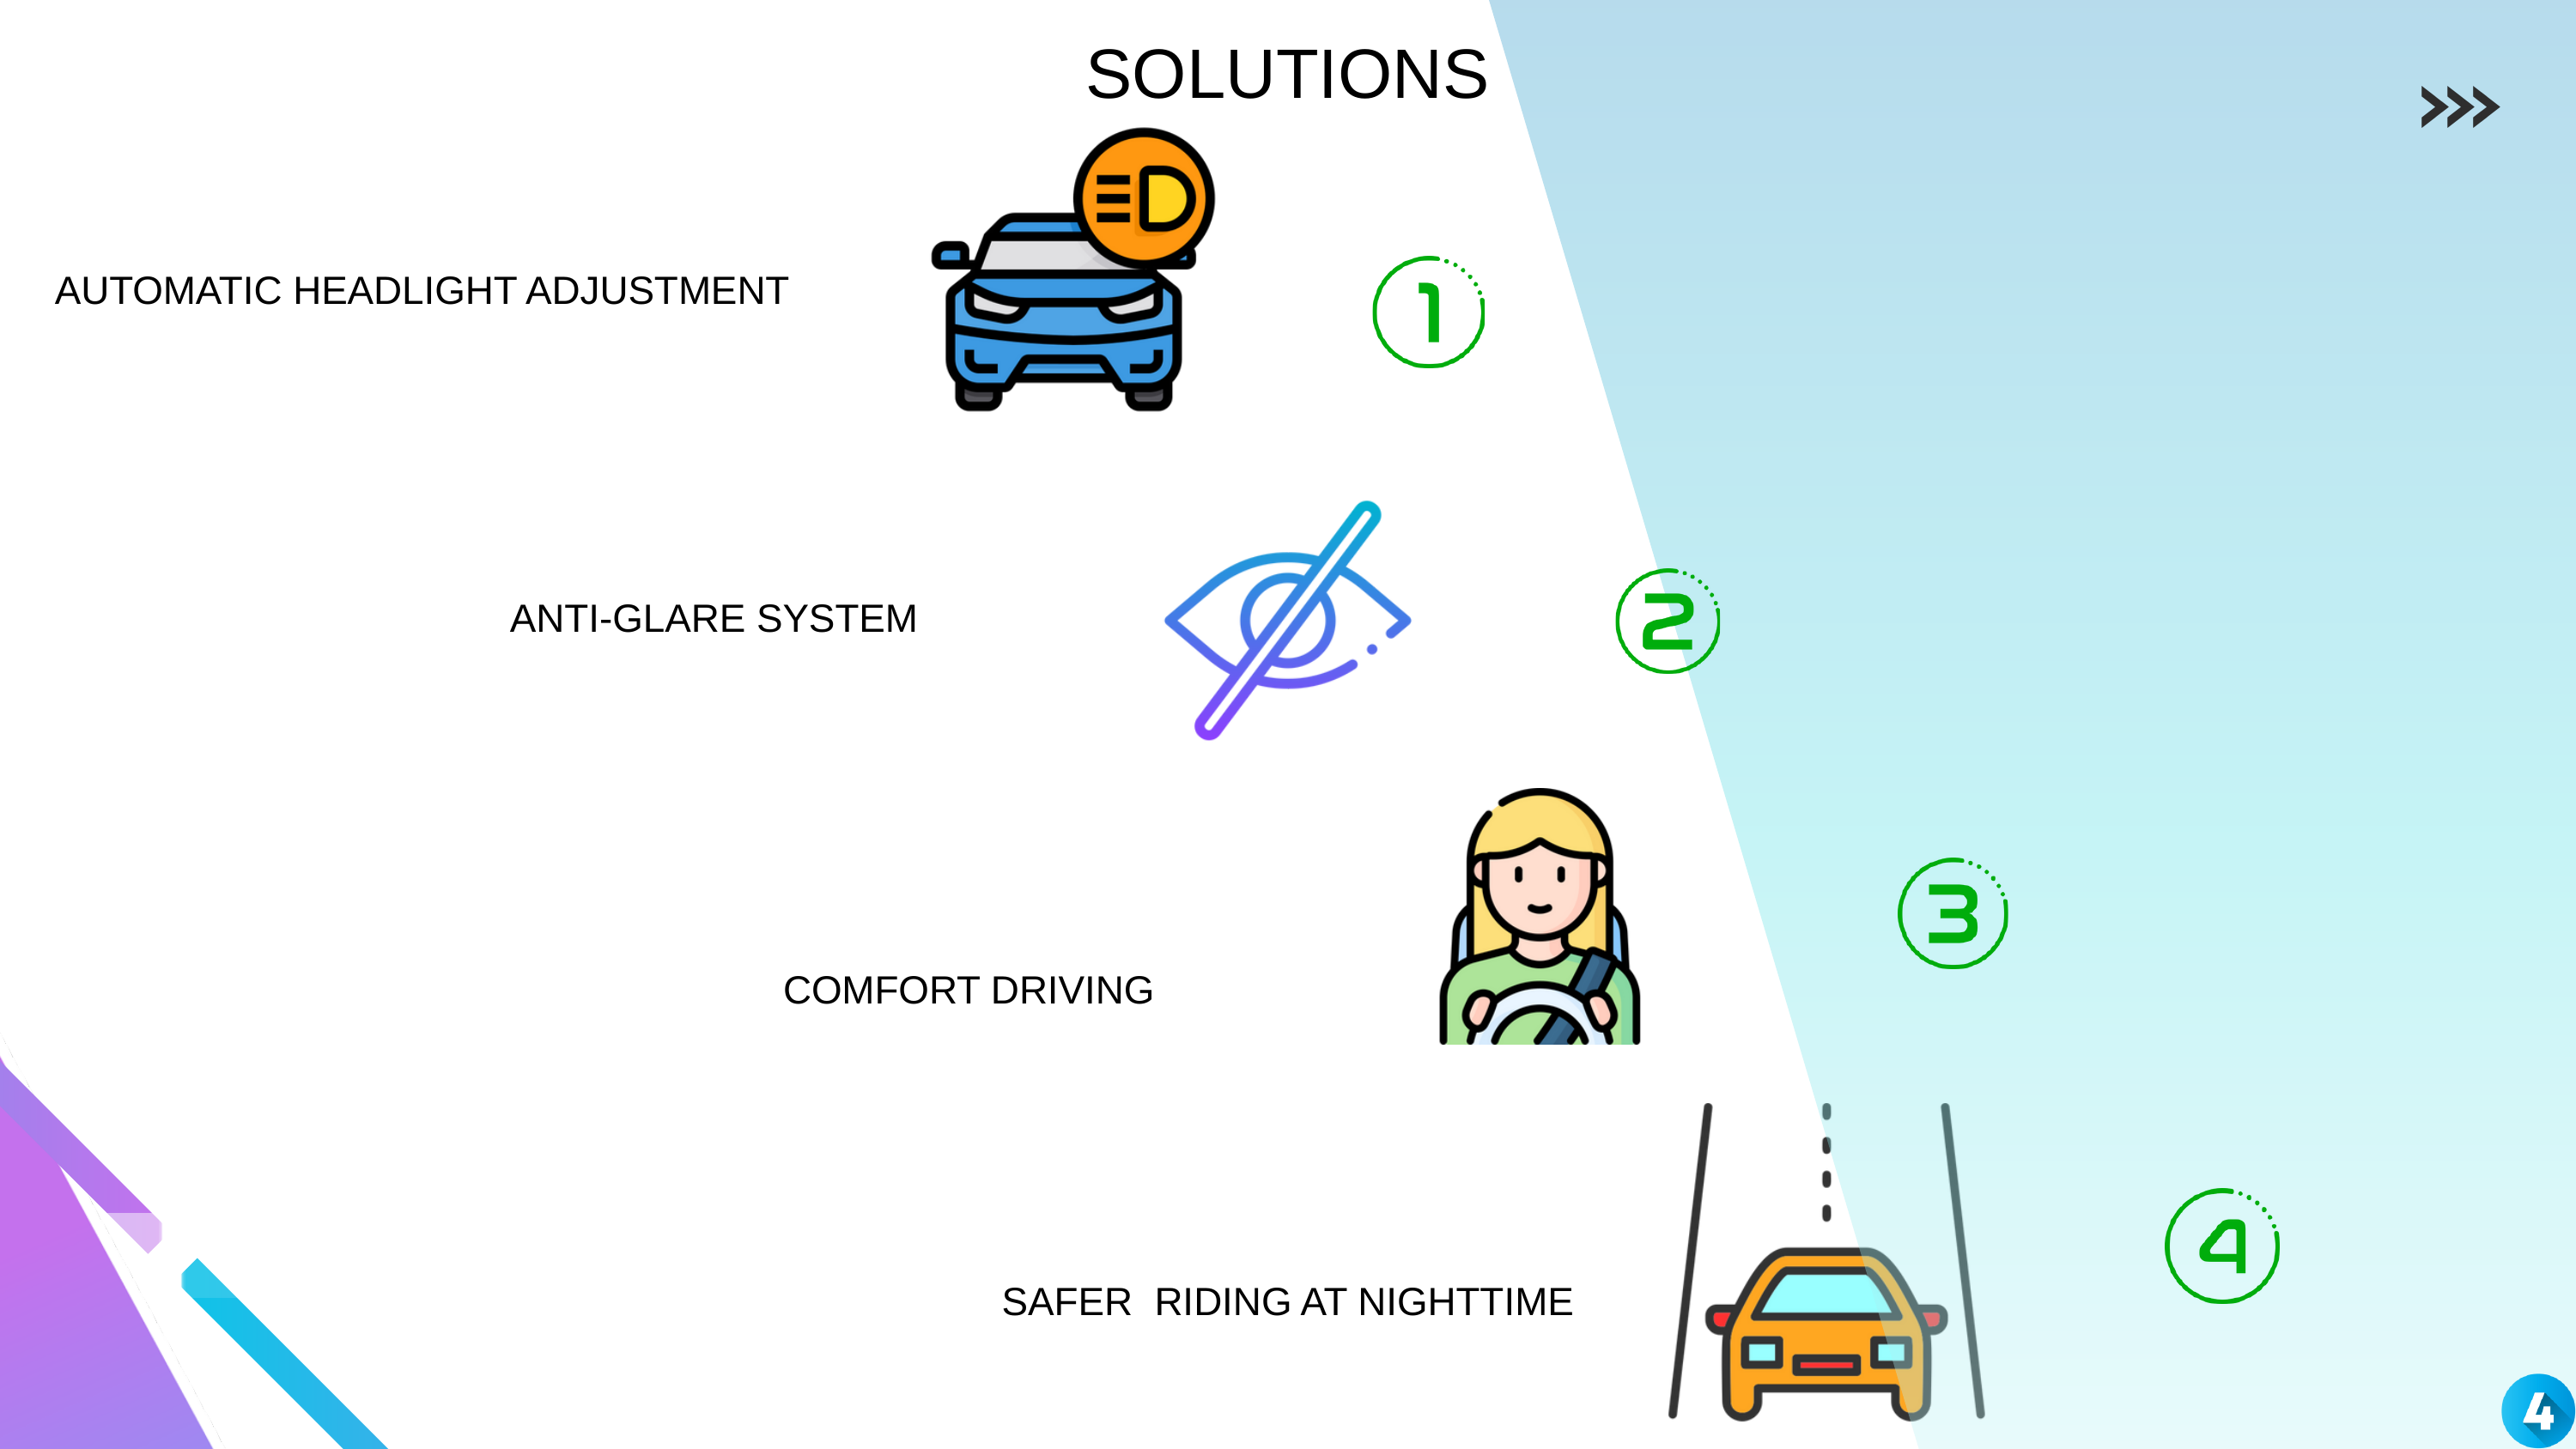

SOLUTIONS

 AUTOMATIC HEADLIGHT ADJUSTMENT

ANTI-GLARE SYSTEM

COMFORT DRIVING

SAFER  RIDING AT NIGHTTIME